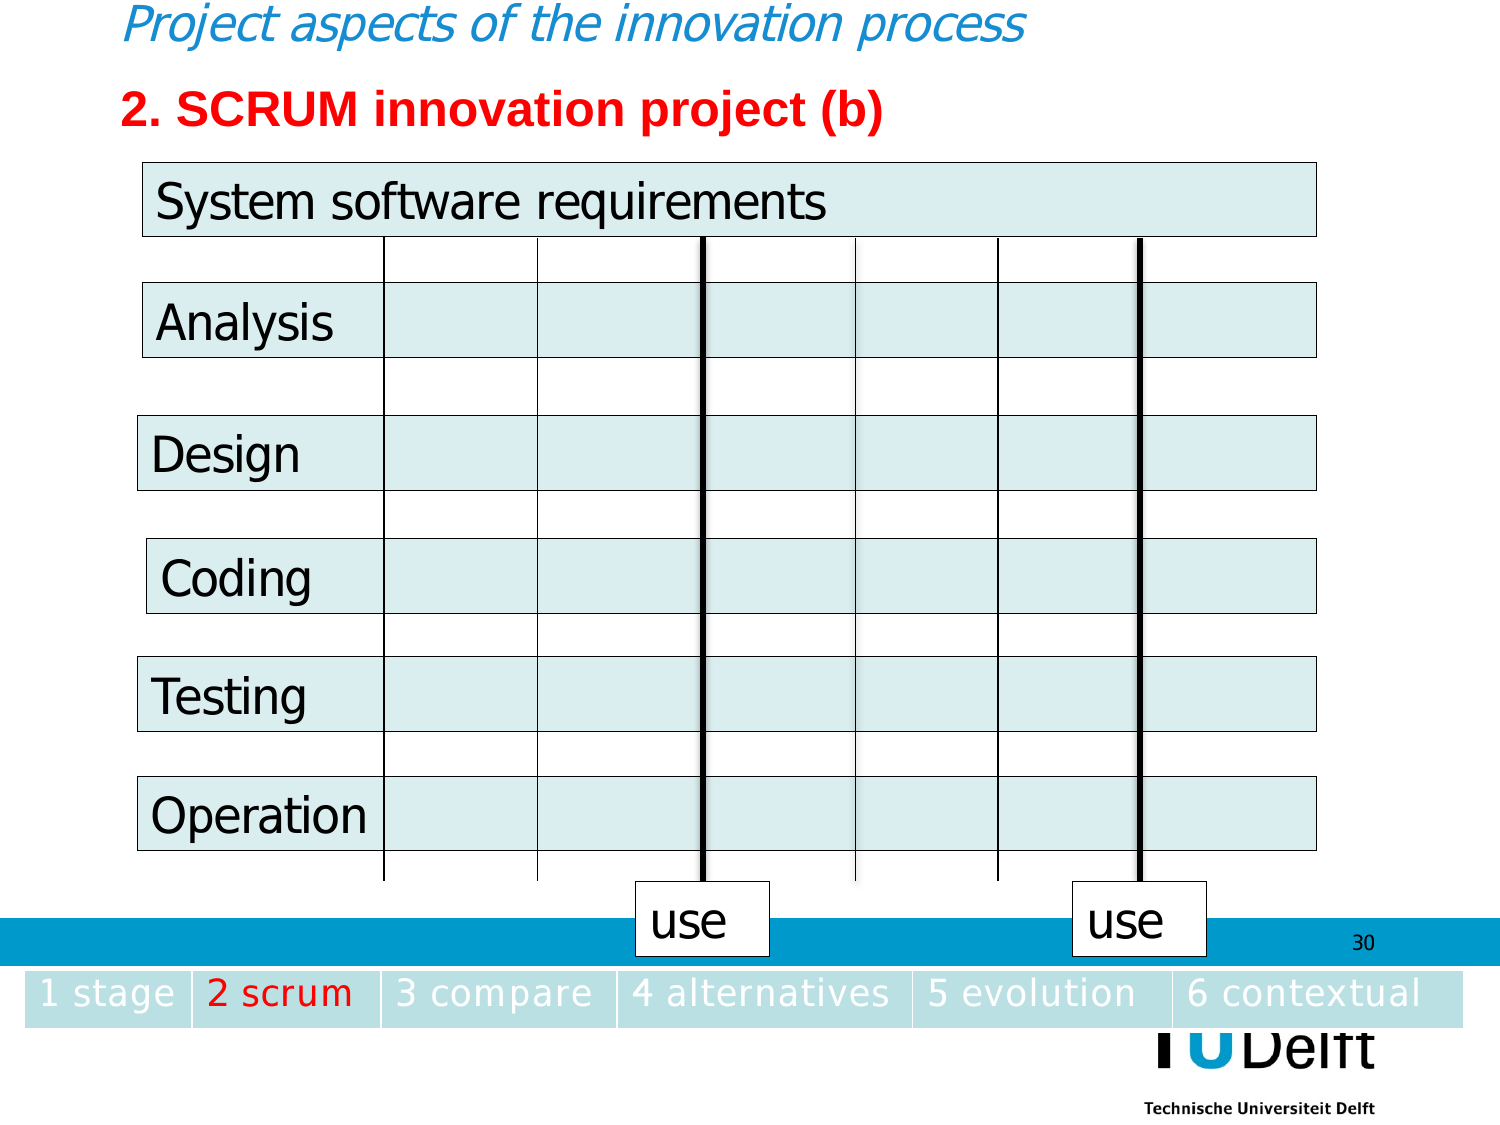

Project aspects of the innovation process
2. SCRUM innovation project (b)

System software requirements

Analysis
Design
Coding
Testing
Operation

use
use
30
| 1 stage | 2 scrum | 3 compare | 4 alternatives | 5 evolution | 6 contextual |
| --- | --- | --- | --- | --- | --- |